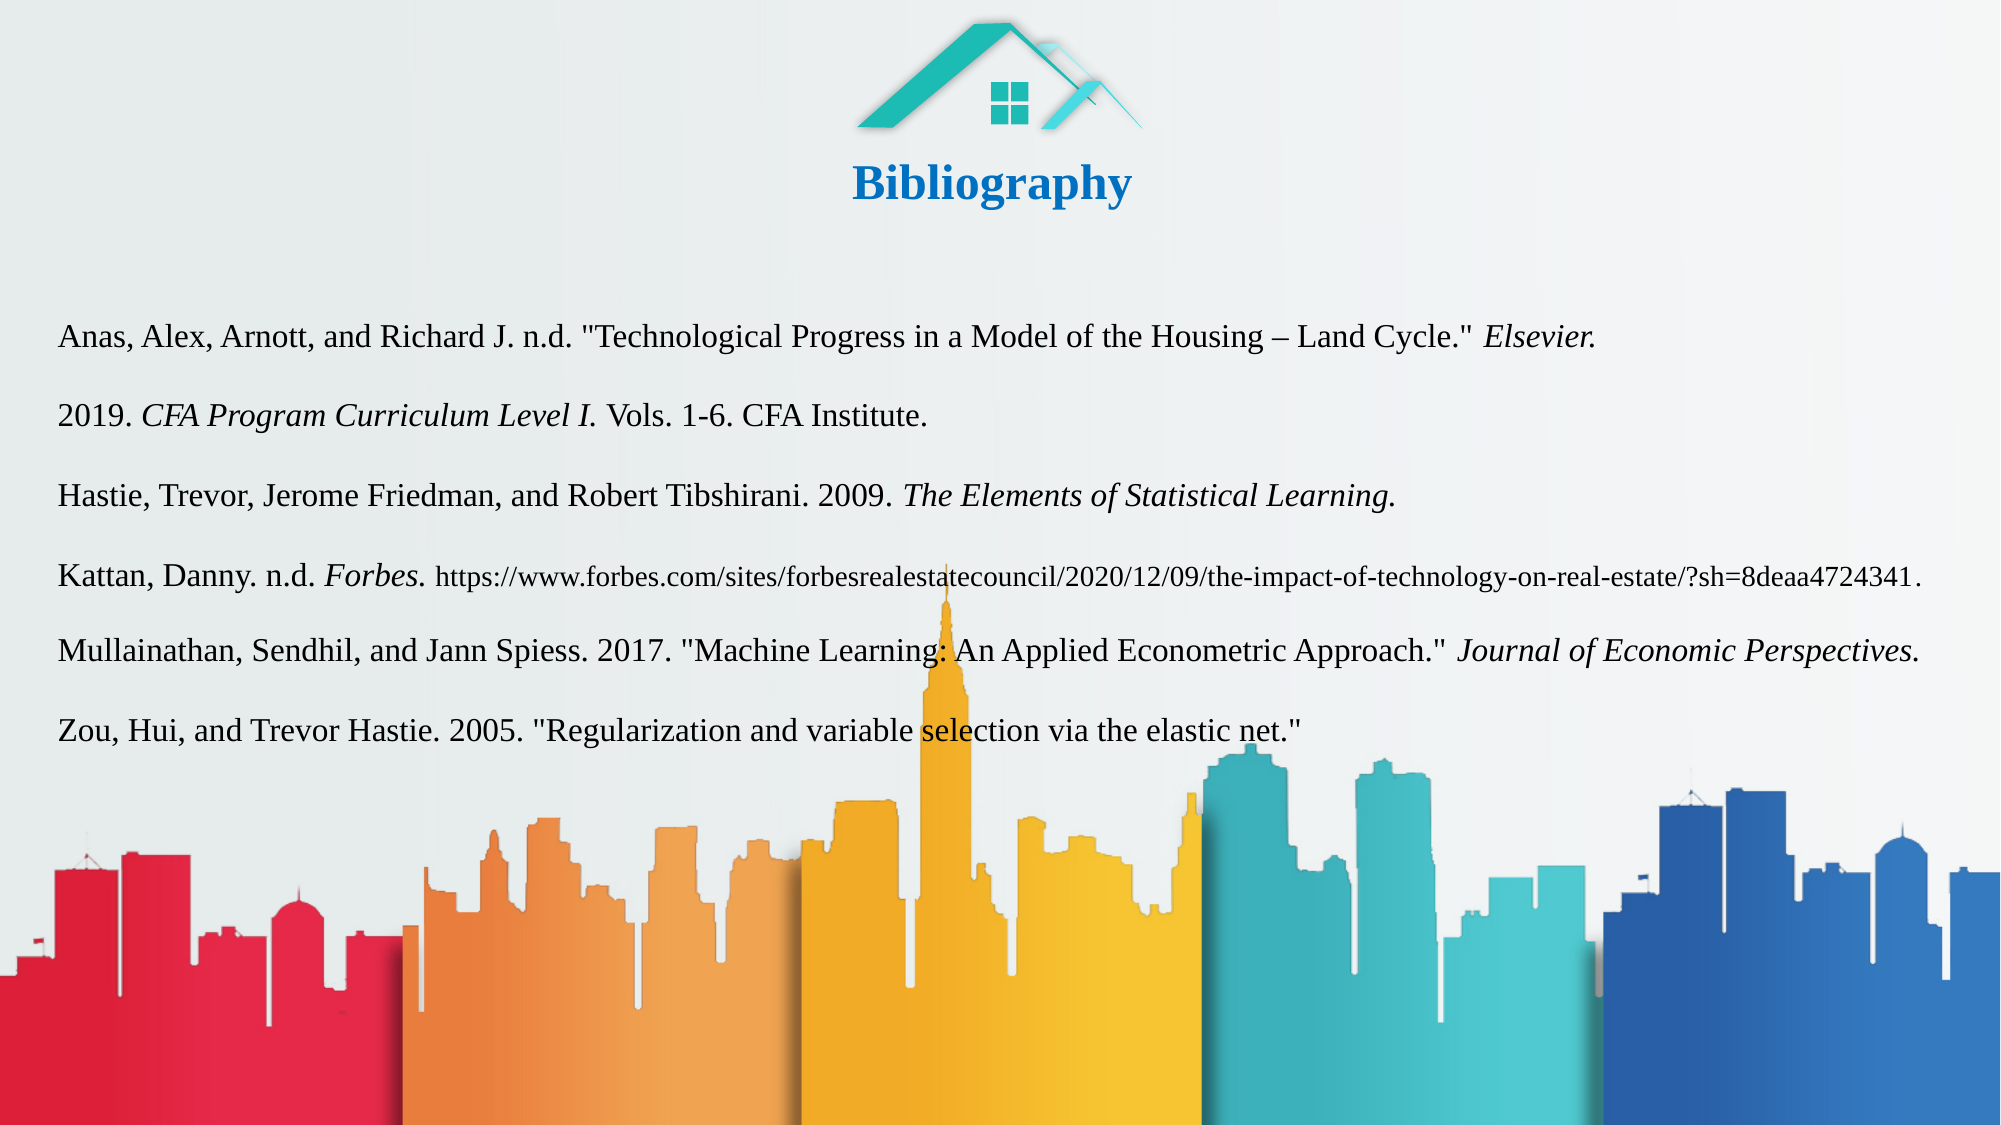

Bibliography

Anas, Alex, Arnott, and Richard J. n.d. "Technological Progress in a Model of the Housing – Land Cycle." Elsevier.

2019. CFA Program Curriculum Level I. Vols. 1-6. CFA Institute.

Hastie, Trevor, Jerome Friedman, and Robert Tibshirani. 2009. The Elements of Statistical Learning.

Kattan, Danny. n.d. Forbes. https://www.forbes.com/sites/forbesrealestatecouncil/2020/12/09/the-impact-of-technology-on-real-estate/?sh=8deaa4724341.

Mullainathan, Sendhil, and Jann Spiess. 2017. "Machine Learning: An Applied Econometric Approach." Journal of Economic Perspectives.

Zou, Hui, and Trevor Hastie. 2005. "Regularization and variable selection via the elastic net."